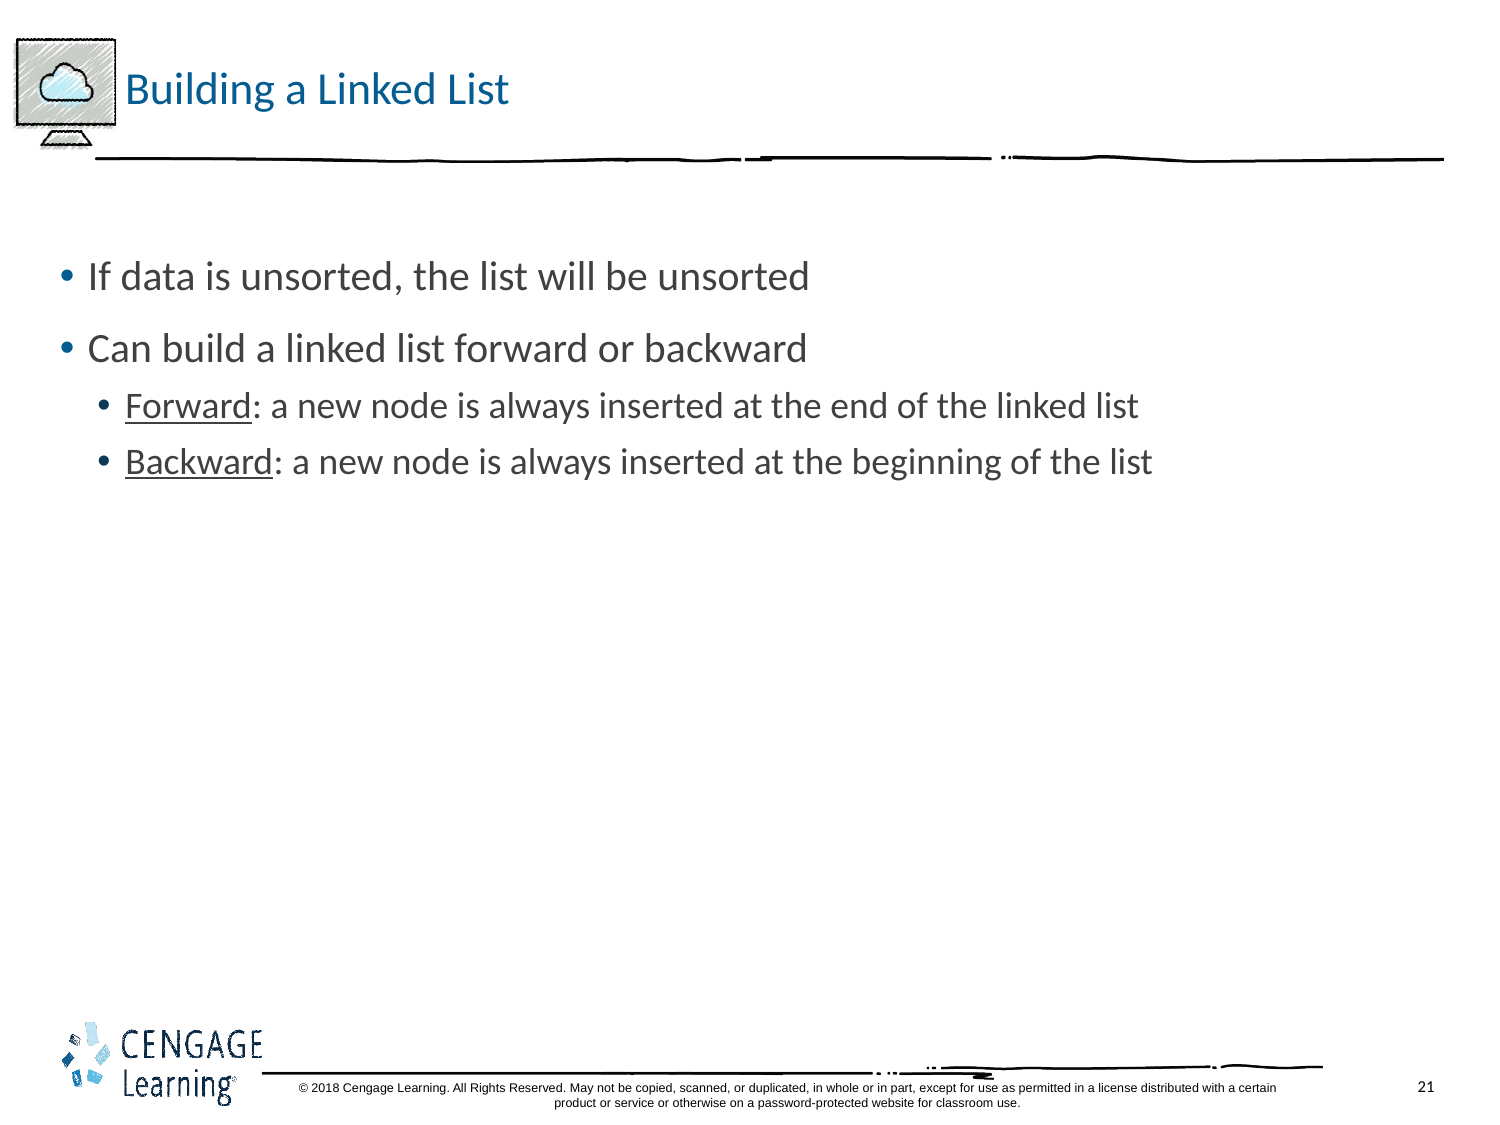

# Building a Linked List
If data is unsorted, the list will be unsorted
Can build a linked list forward or backward
Forward: a new node is always inserted at the end of the linked list
Backward: a new node is always inserted at the beginning of the list